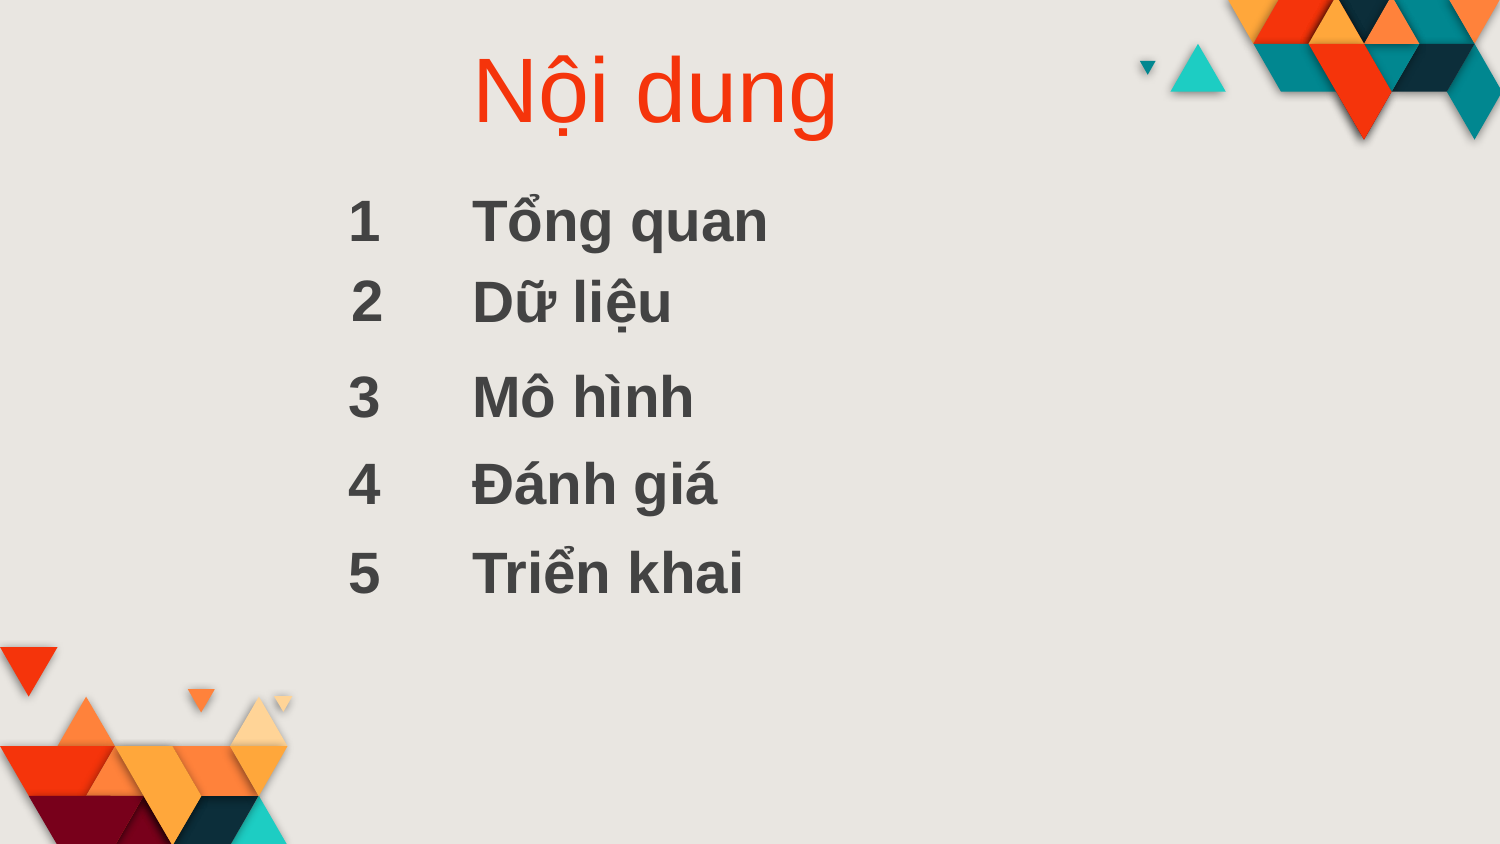

Nội dung
1
# Tổng quan
2
Dữ liệu
3
Mô hình
4
Đánh giá
5
Triển khai